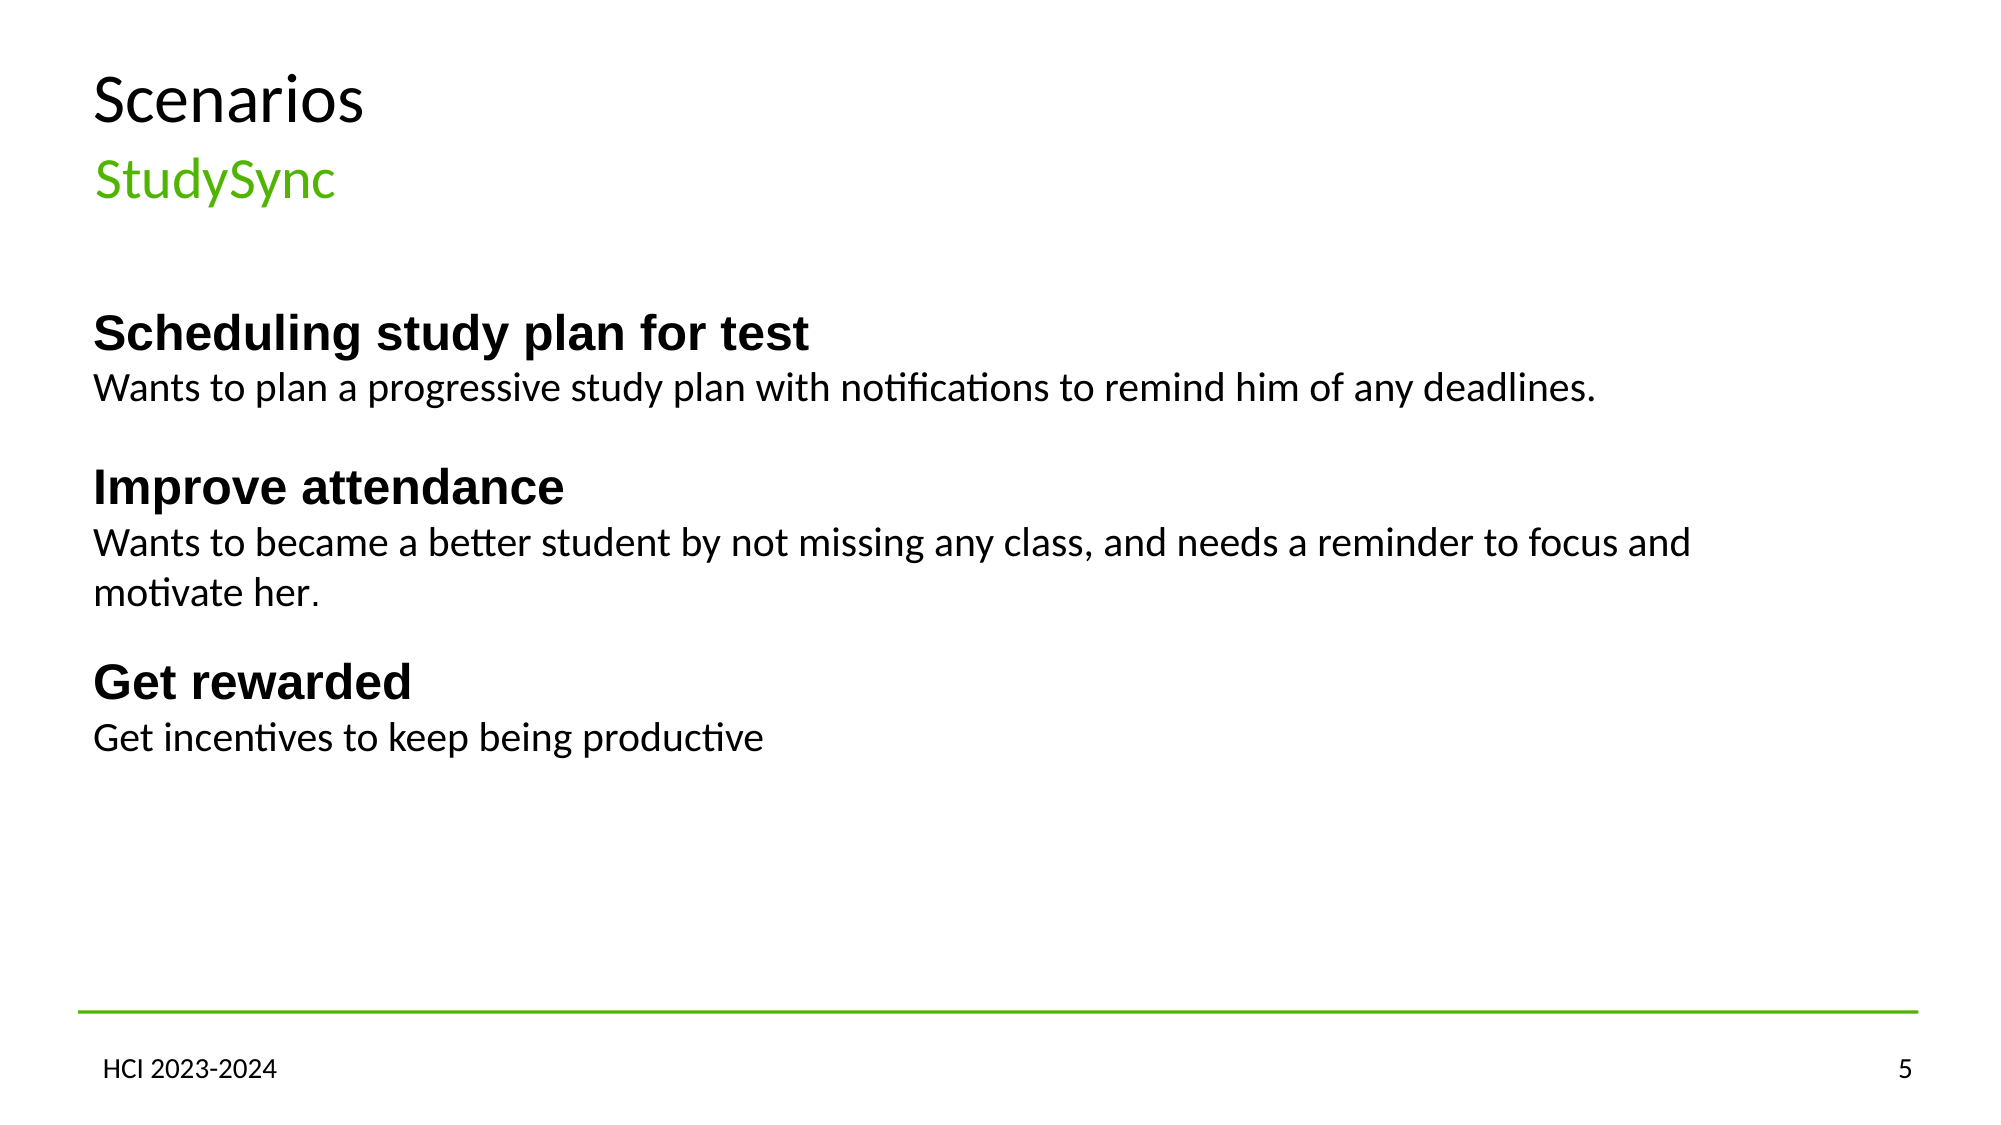

Scenarios
StudySync
Scheduling study plan for test
Wants to plan a progressive study plan with notifications to remind him of any deadlines.

Improve attendance
Wants to became a better student by not missing any class, and needs a reminder to focus and motivate her.

Get rewarded
Get incentives to keep being productive

HCI 2023-2024
5